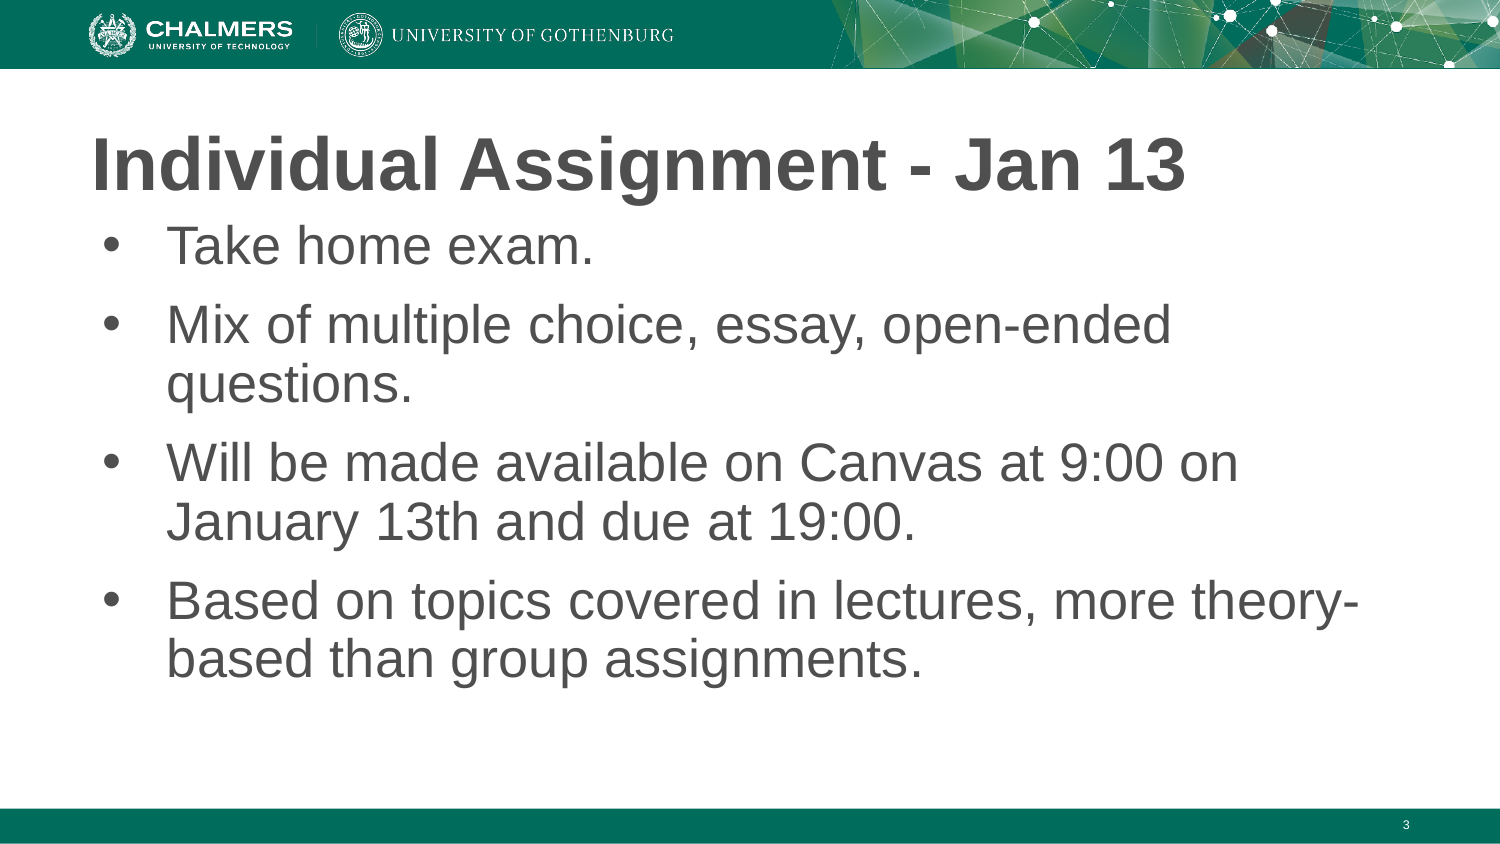

# Individual Assignment - Jan 13
Take home exam.
Mix of multiple choice, essay, open-ended questions.
Will be made available on Canvas at 9:00 on January 13th and due at 19:00.
Based on topics covered in lectures, more theory-based than group assignments.
3